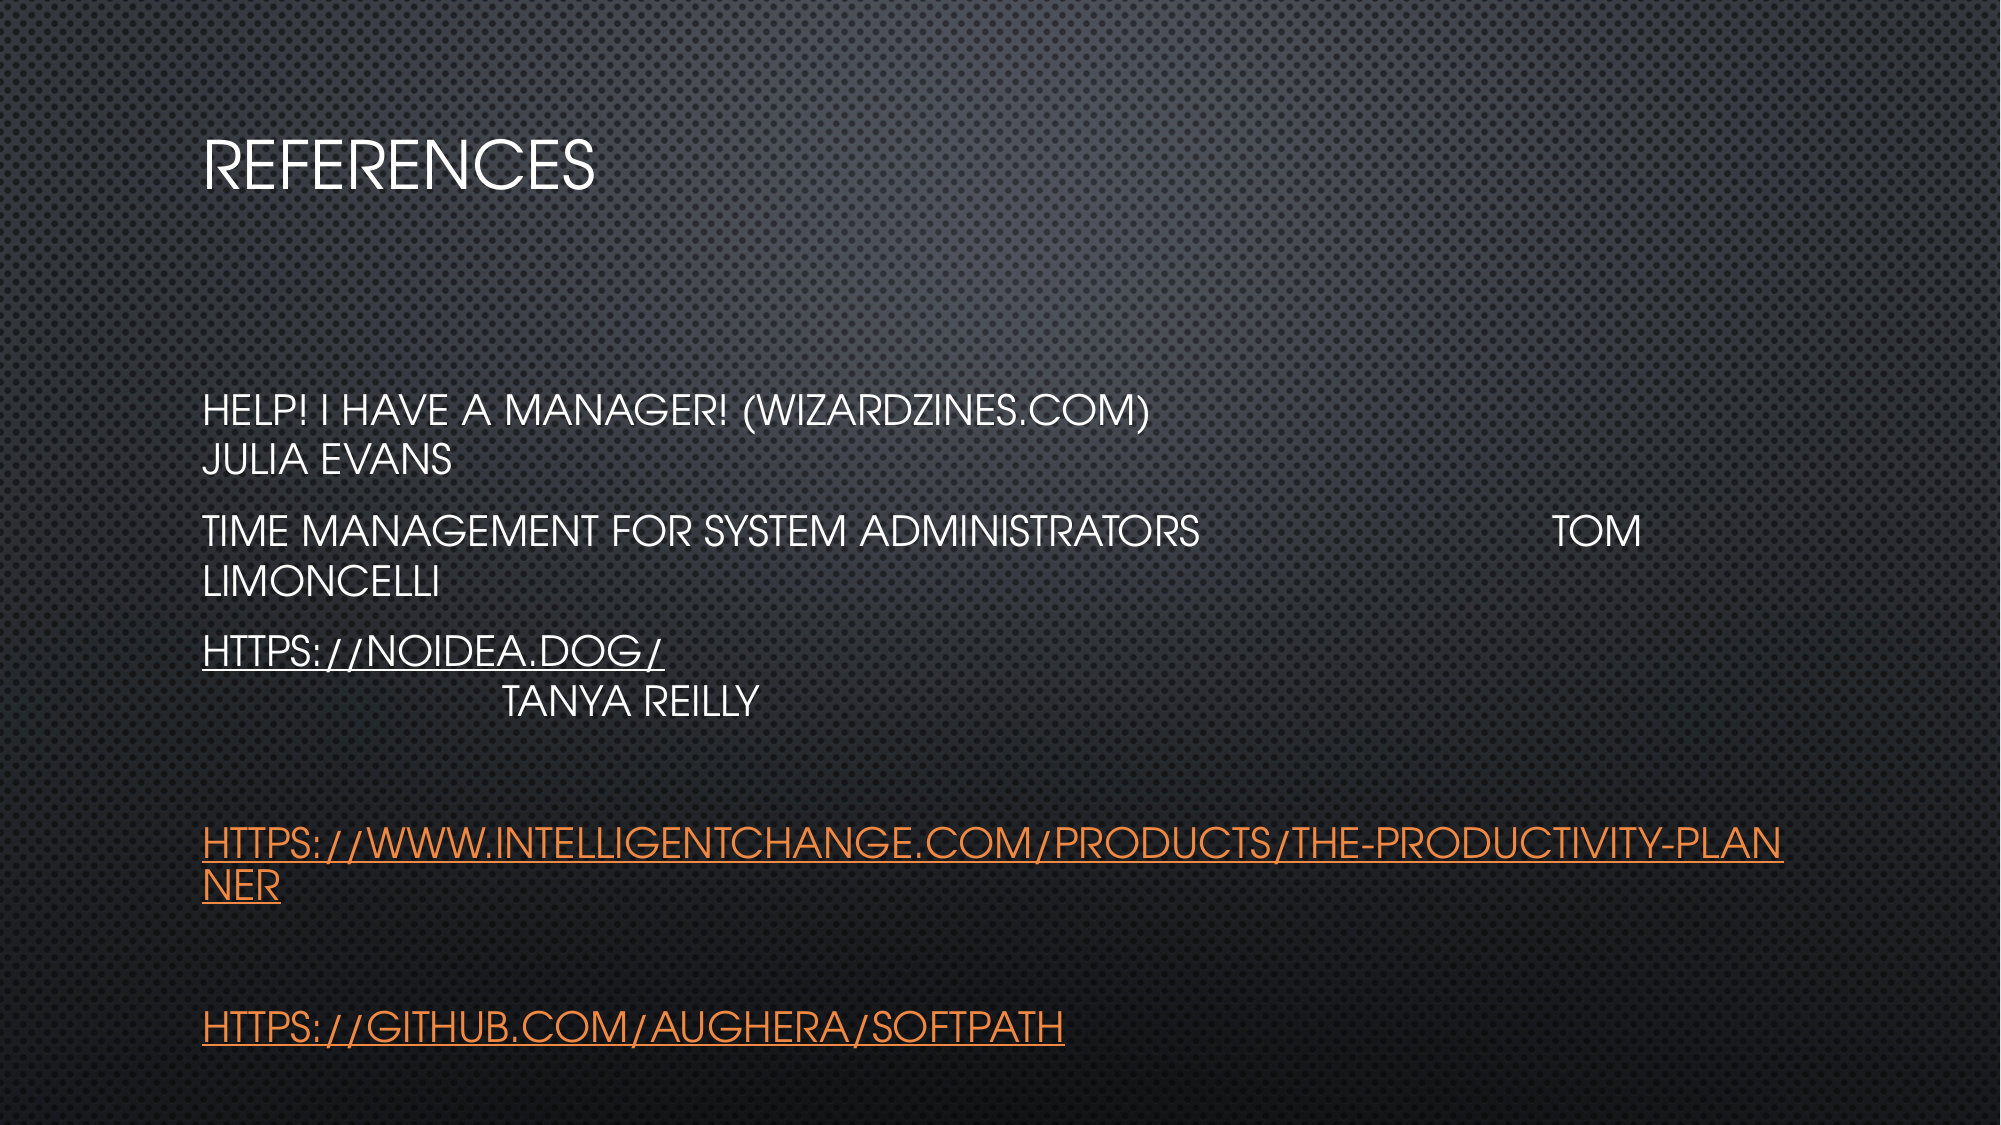

# References
Help! I have a manager! (wizardzines.com)				Julia Evans
Time Management for System Administrators			Tom Limoncelli
https://noidea.dog/									Tanya Reilly

https://www.intelligentchange.com/products/the-productivity-planner

https://github.com/aughera/softpath